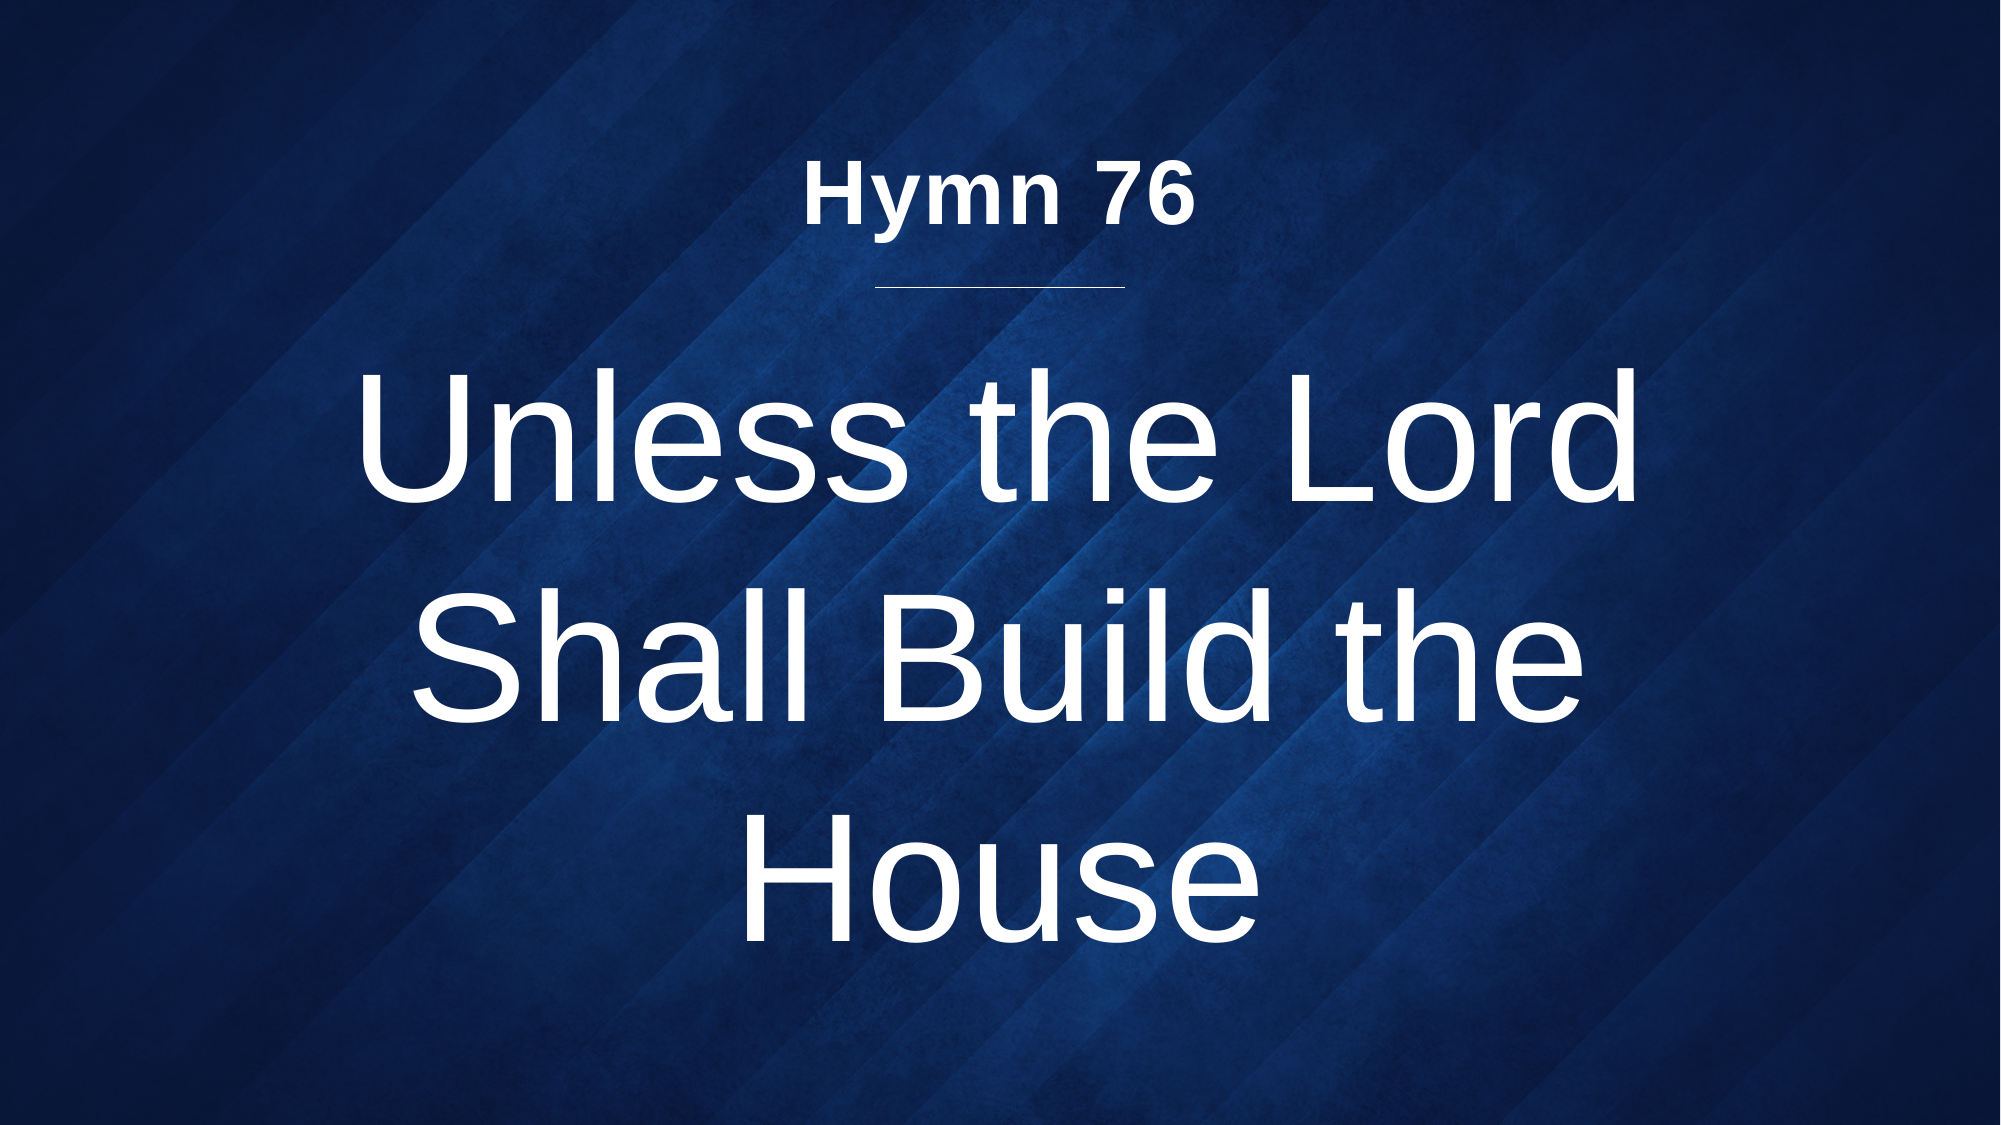

Hymn 76
# Unless the Lord Shall Build the House